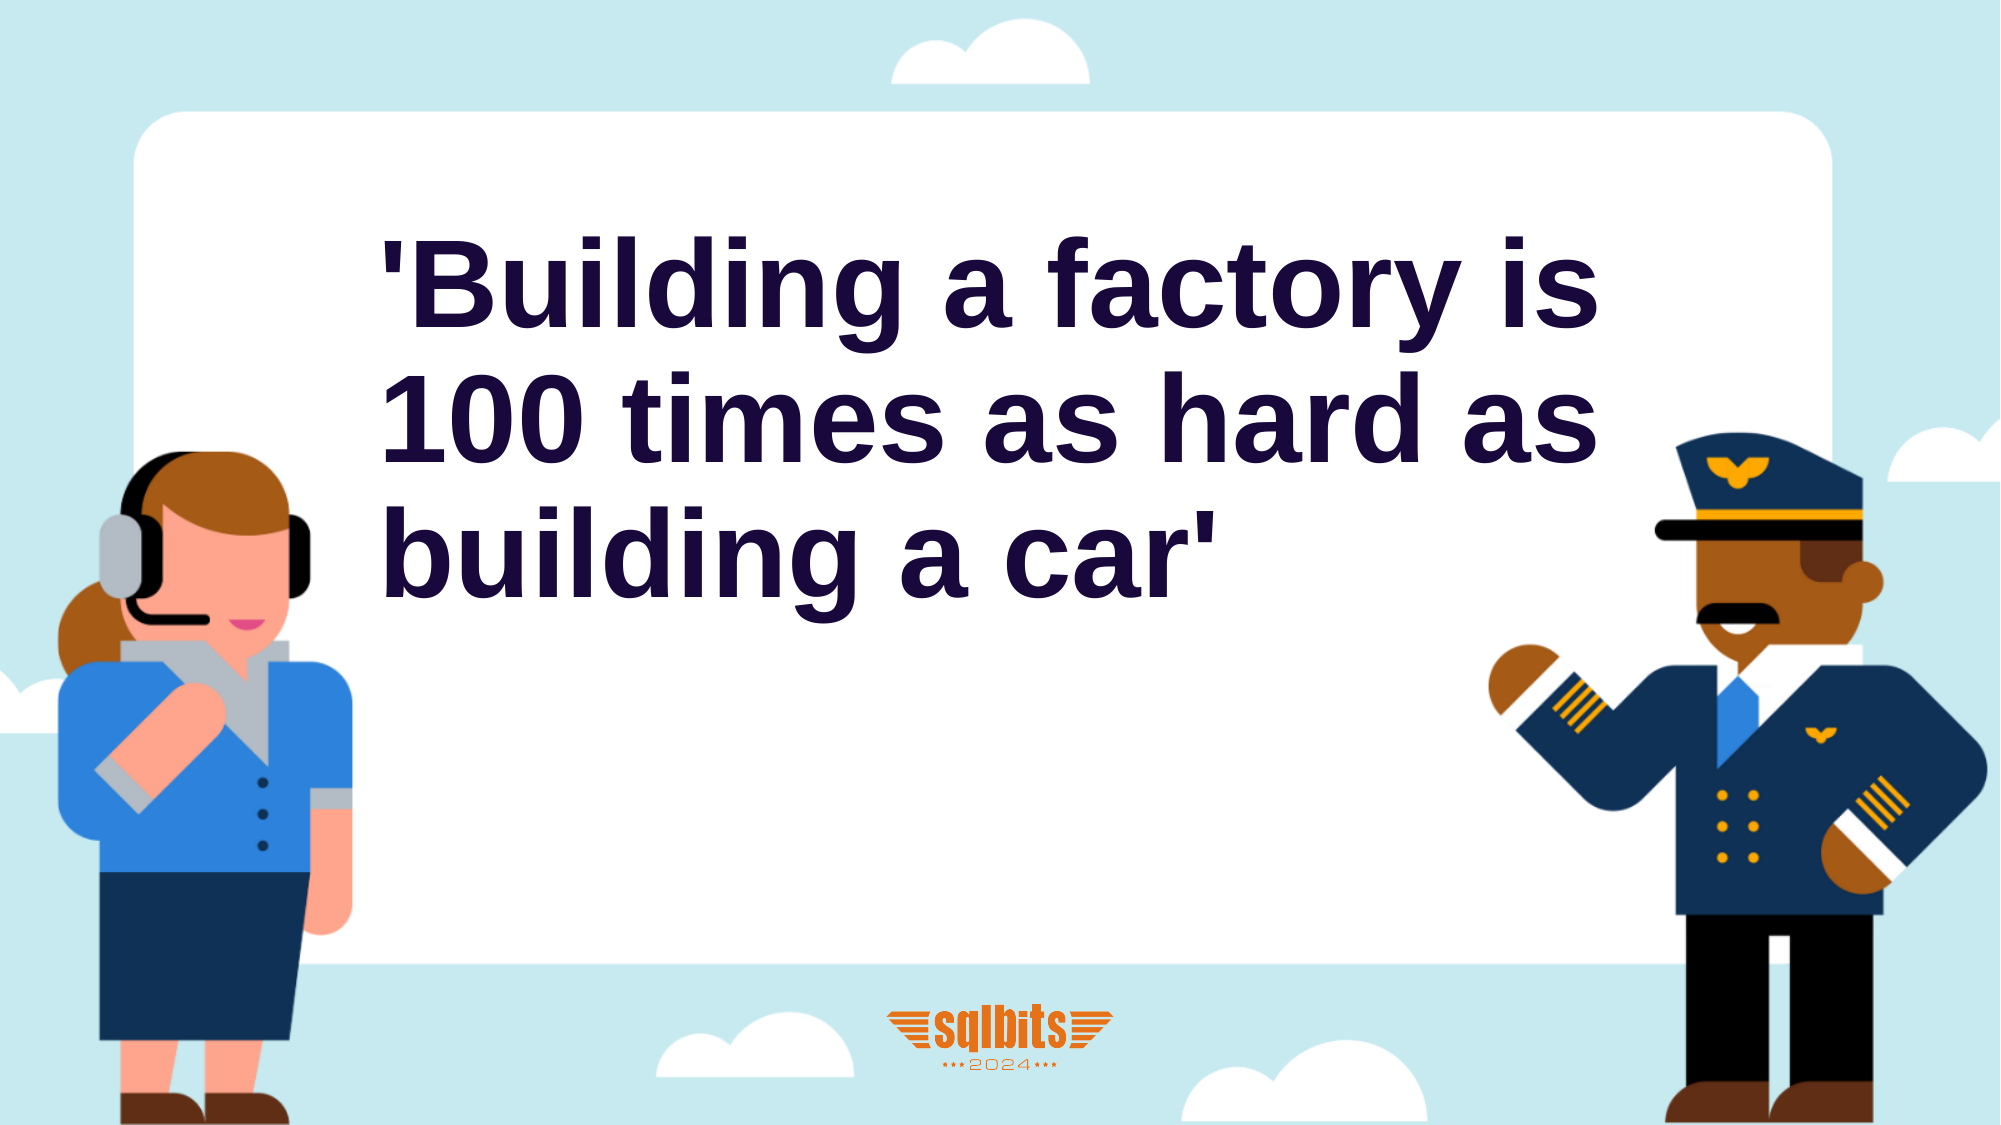

# 'Building a factory is 100 times as hard as building a car'